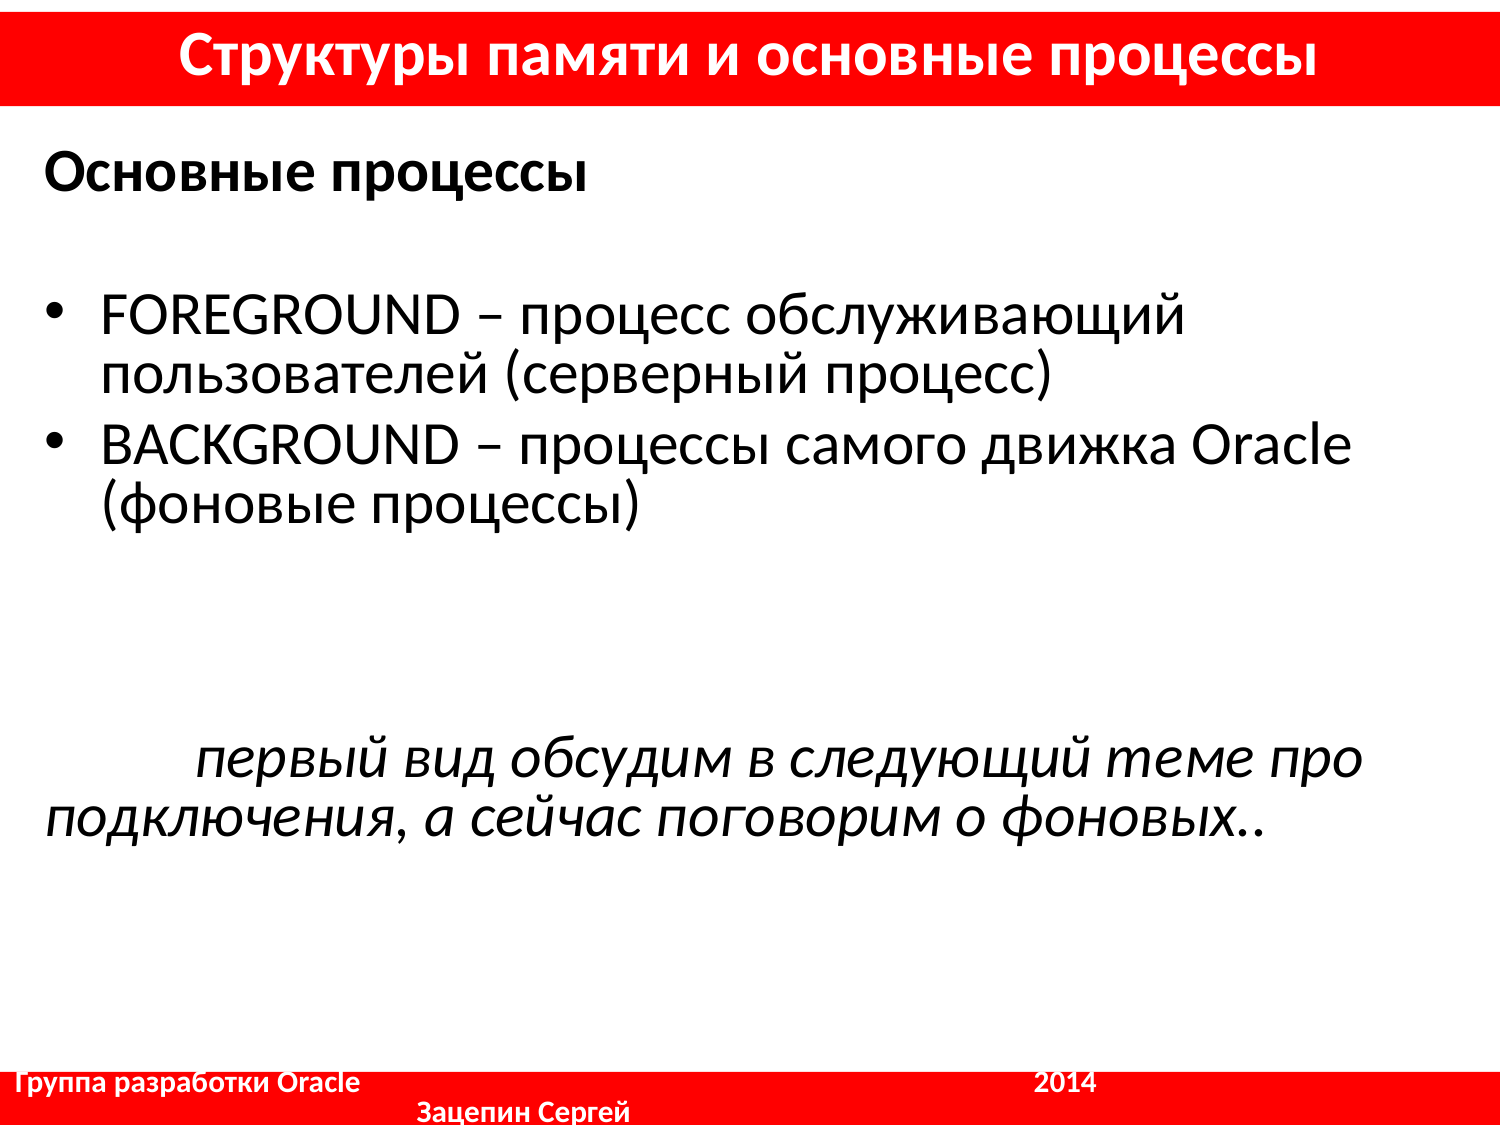

Структуры памяти и основные процессы

Основные процессы

FOREGROUND – процесс обслуживающий пользователей (серверный процесс)
BACKGROUND – процессы самого движка Oracle (фоновые процессы)

	первый вид обсудим в следующий теме про подключения, а сейчас поговорим о фоновых..

Группа разработки Oracle				                 2014	    	 	                                    Зацепин Сергей